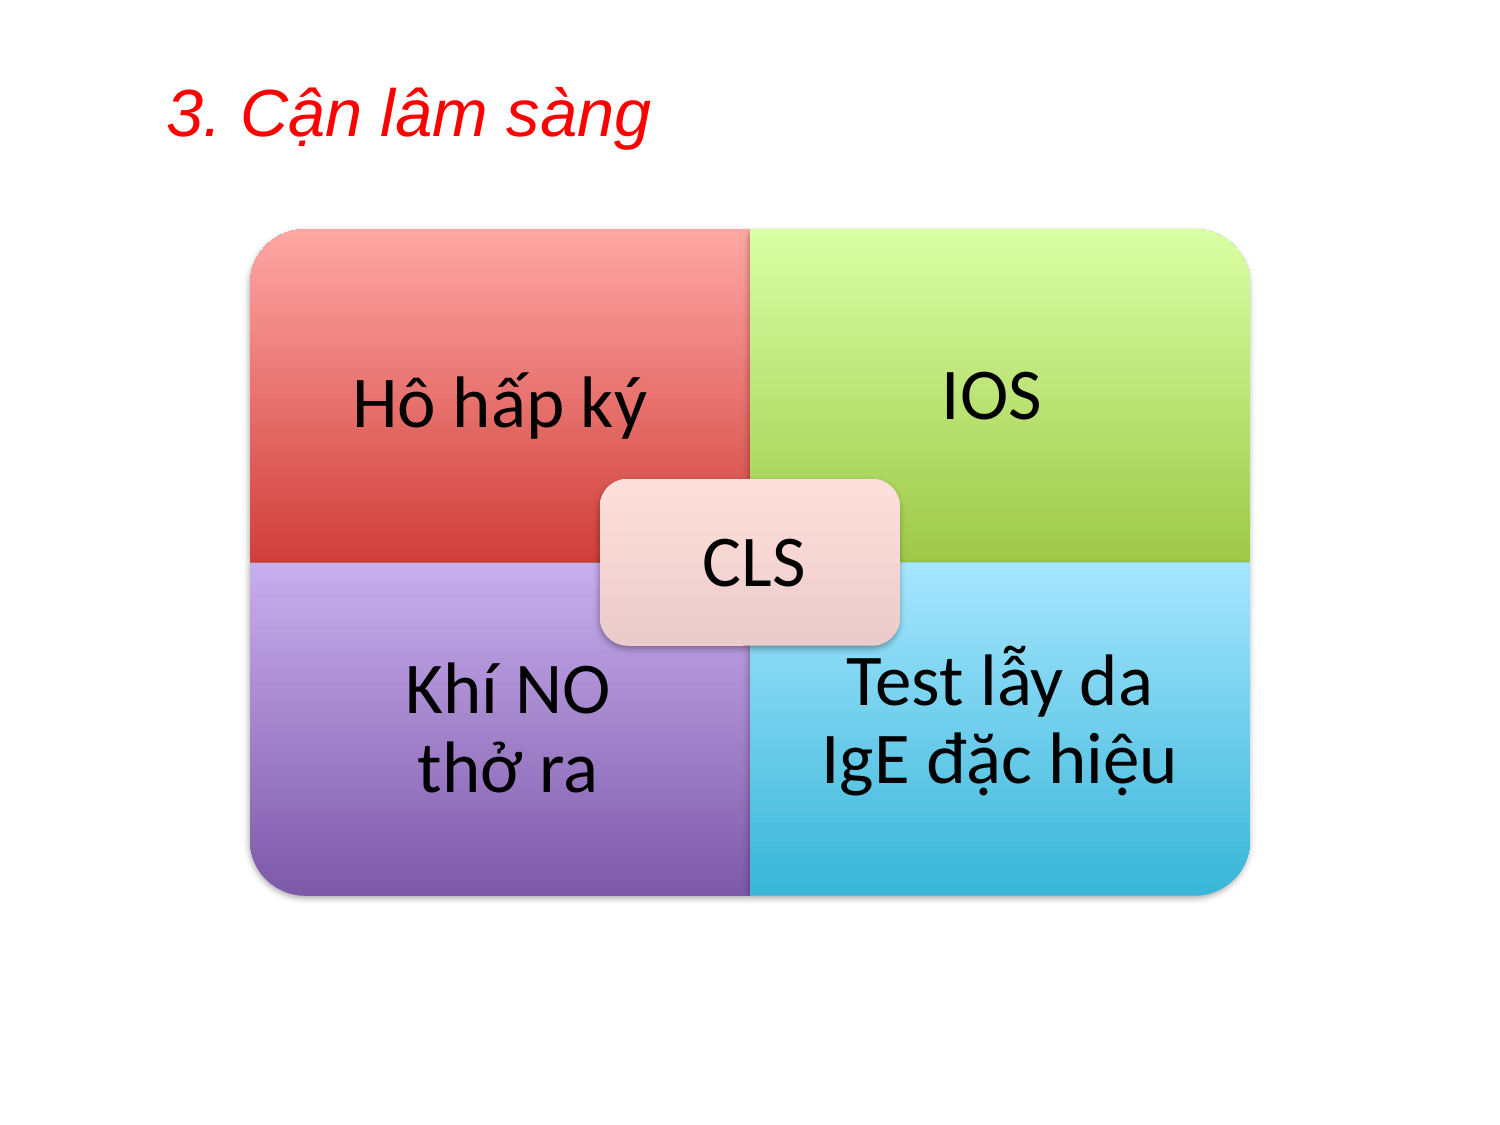

3. Cận lâm sàng
Hô hấp ký
IOS
Khí NO
thở ra
Test lẫy da
IgE đặc hiệu
CLS